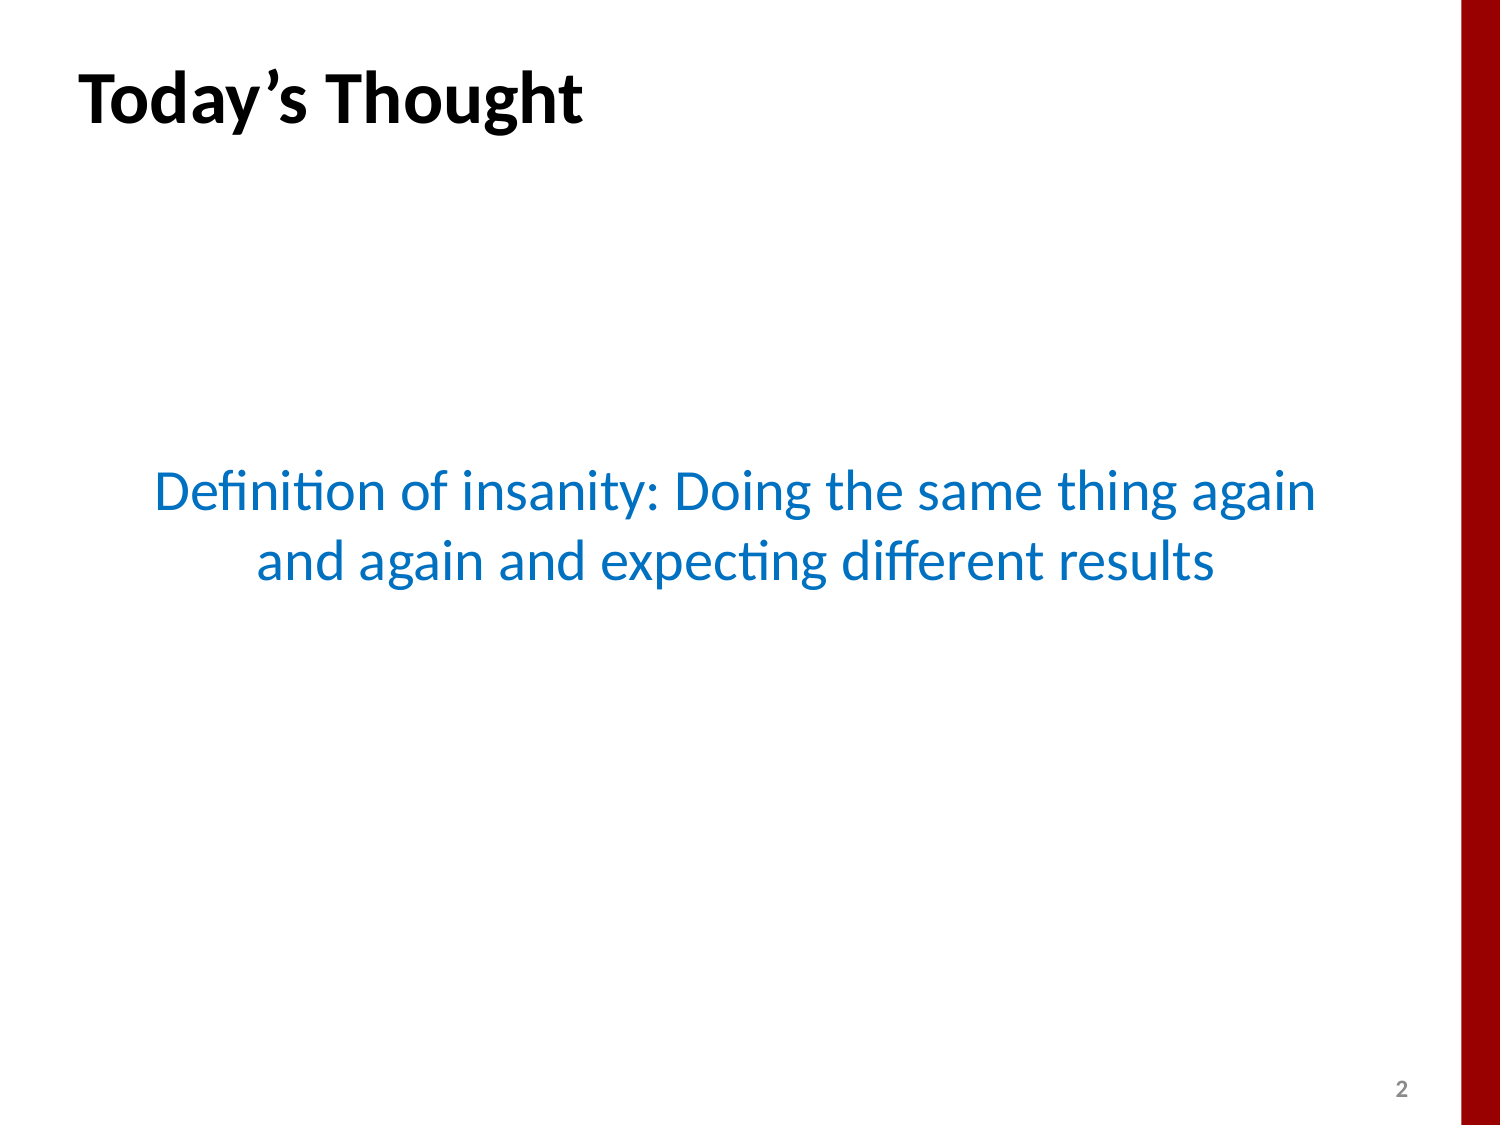

# Today’s Thought
Definition of insanity: Doing the same thing again and again and expecting different results